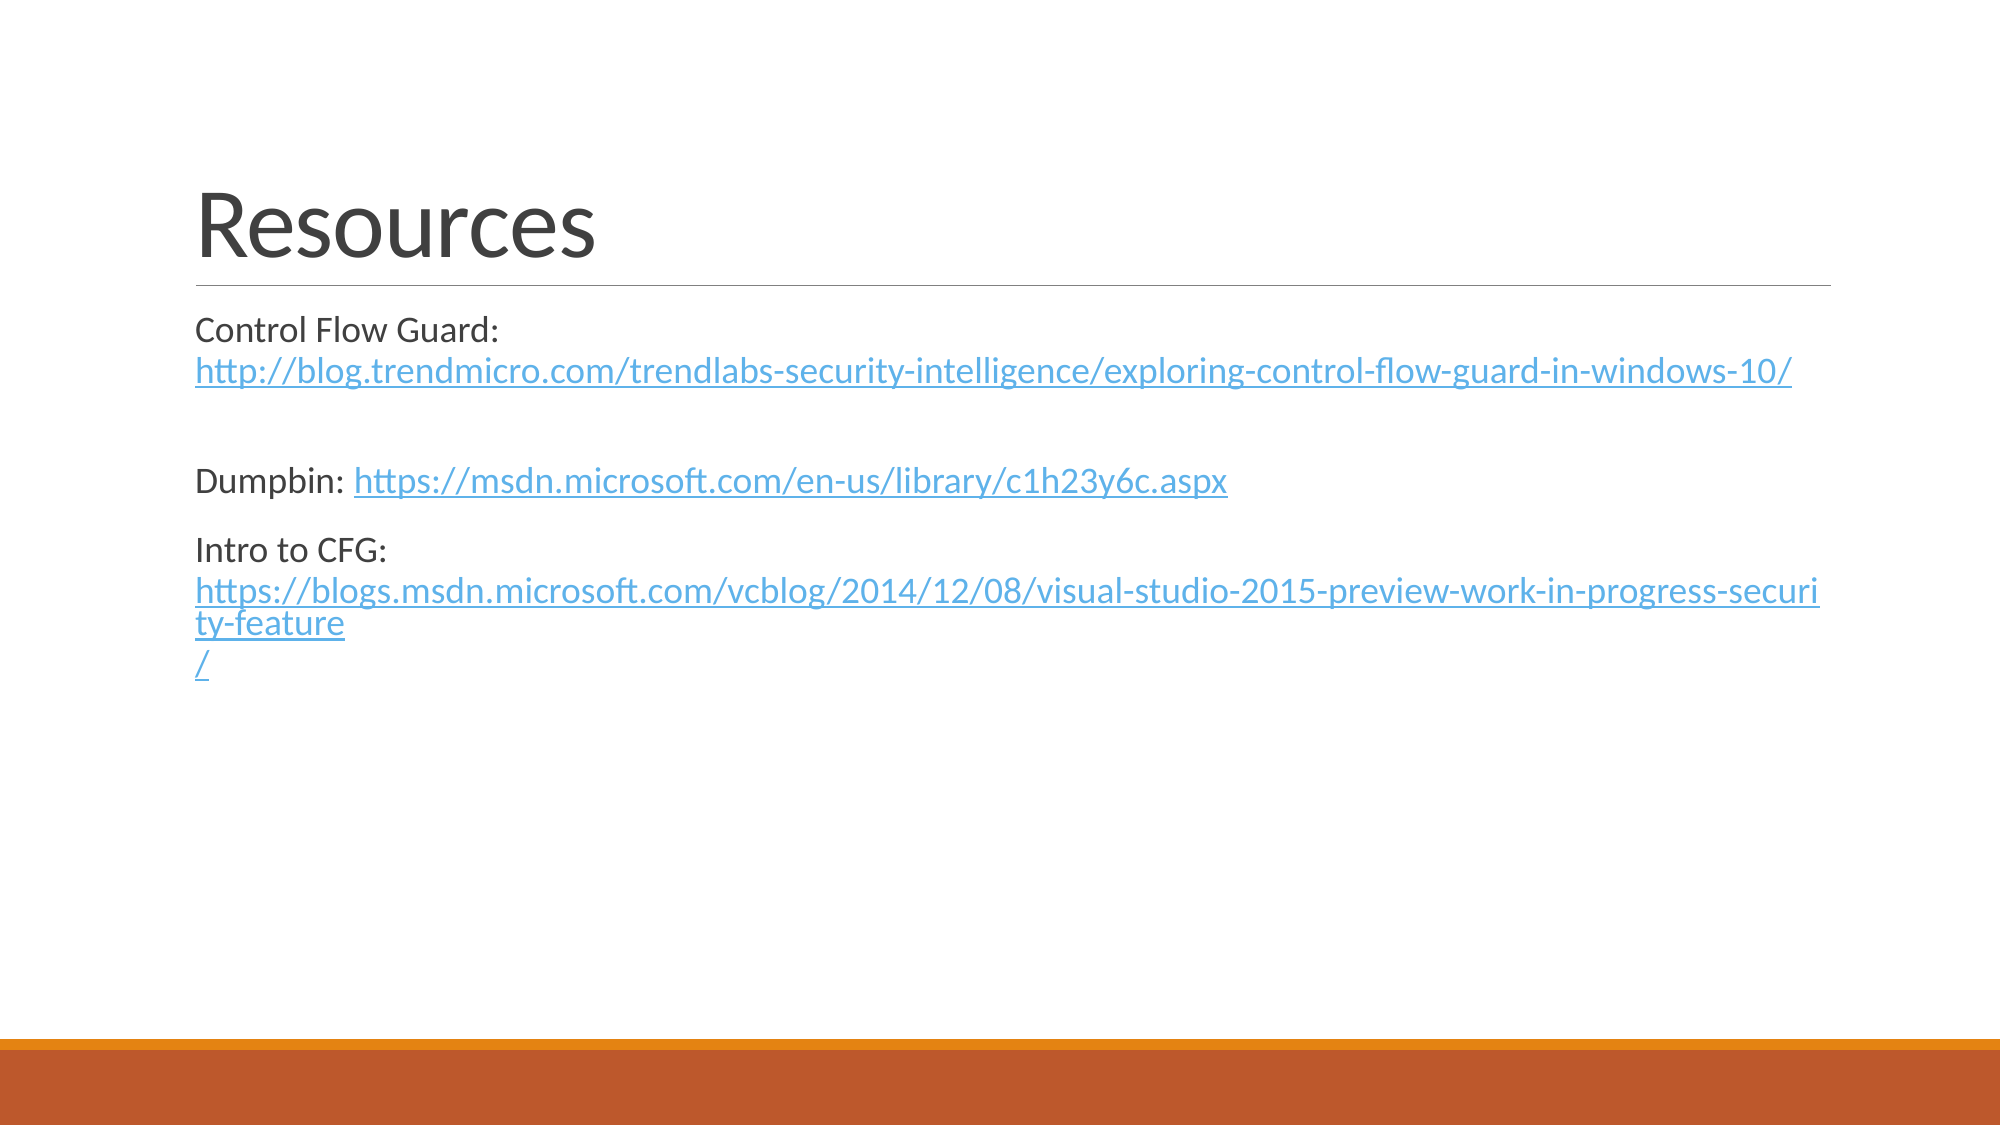

# Resources
Control Flow Guard: http://blog.trendmicro.com/trendlabs-security-intelligence/exploring-control-flow-guard-in-windows-10/
Dumpbin: https://msdn.microsoft.com/en-us/library/c1h23y6c.aspx
Intro to CFG: https://blogs.msdn.microsoft.com/vcblog/2014/12/08/visual-studio-2015-preview-work-in-progress-security-feature/